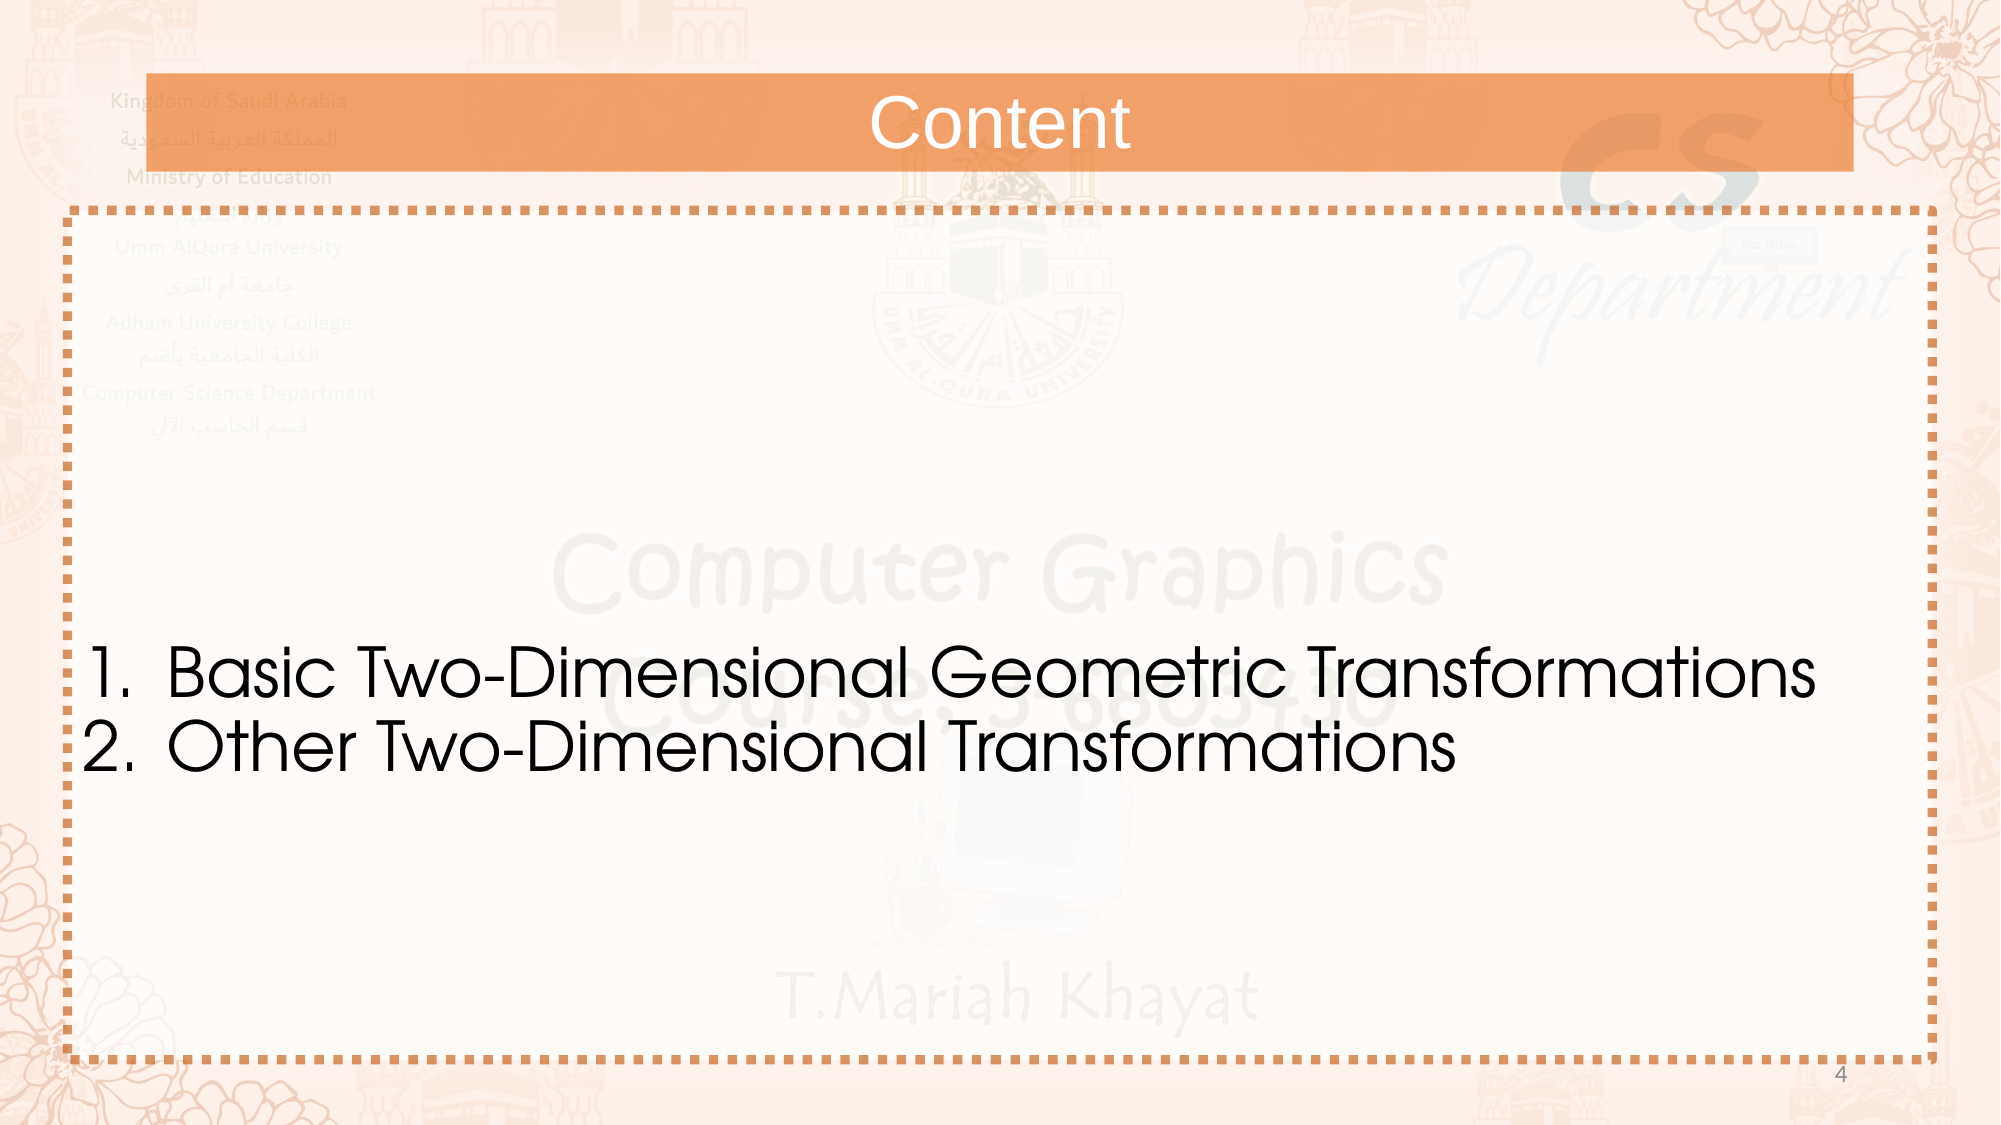

Content

Basic Two-Dimensional Geometric Transformations
Other Two-Dimensional Transformations

4